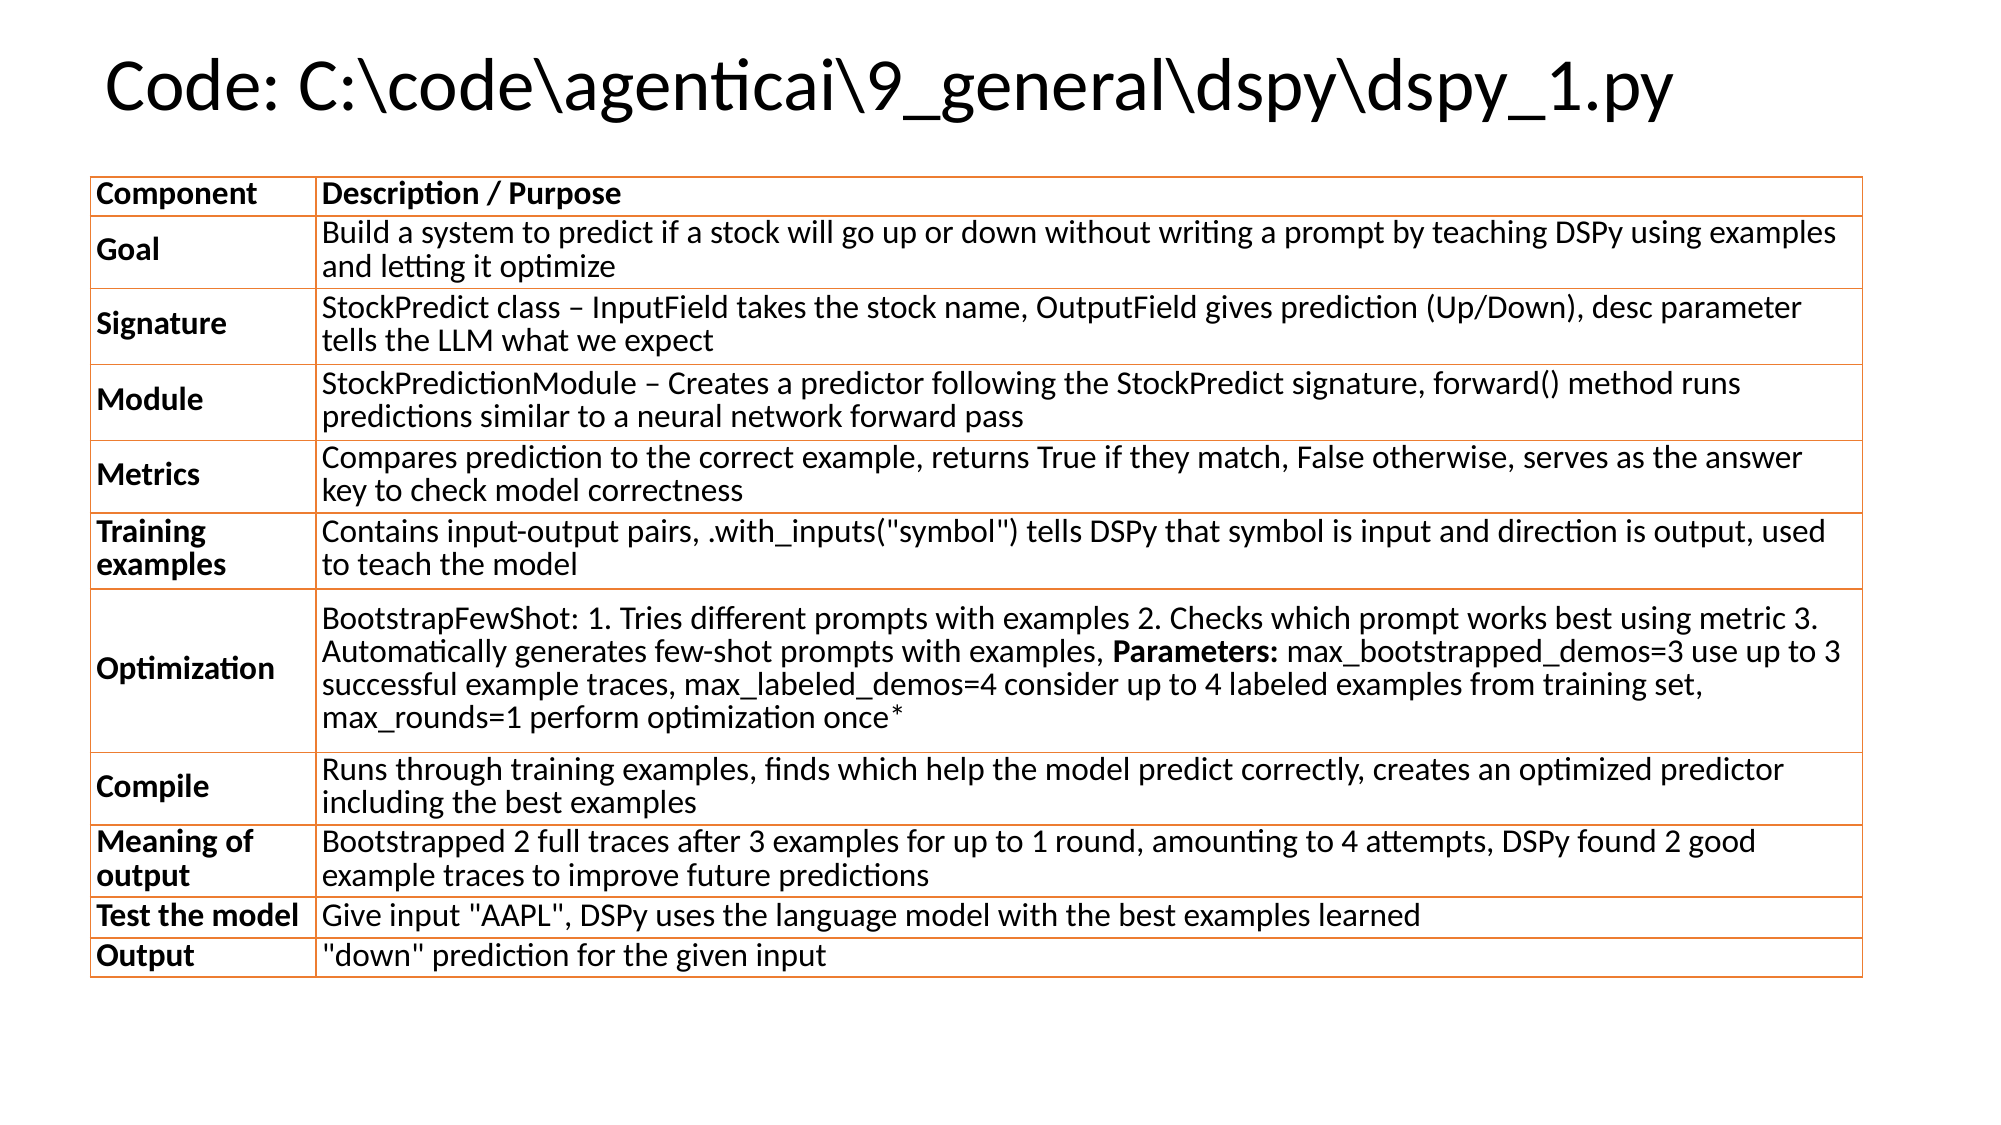

# Code: C:\code\agenticai\9_general\dspy\dspy_1.py
| Component | Description / Purpose |
| --- | --- |
| Goal | Build a system to predict if a stock will go up or down without writing a prompt by teaching DSPy using examples and letting it optimize |
| Signature | StockPredict class – InputField takes the stock name, OutputField gives prediction (Up/Down), desc parameter tells the LLM what we expect |
| Module | StockPredictionModule – Creates a predictor following the StockPredict signature, forward() method runs predictions similar to a neural network forward pass |
| Metrics | Compares prediction to the correct example, returns True if they match, False otherwise, serves as the answer key to check model correctness |
| Training examples | Contains input-output pairs, .with\_inputs("symbol") tells DSPy that symbol is input and direction is output, used to teach the model |
| Optimization | BootstrapFewShot: 1. Tries different prompts with examples 2. Checks which prompt works best using metric 3. Automatically generates few-shot prompts with examples, Parameters: max\_bootstrapped\_demos=3 use up to 3 successful example traces, max\_labeled\_demos=4 consider up to 4 labeled examples from training set, max\_rounds=1 perform optimization once\* |
| Compile | Runs through training examples, finds which help the model predict correctly, creates an optimized predictor including the best examples |
| Meaning of output | Bootstrapped 2 full traces after 3 examples for up to 1 round, amounting to 4 attempts, DSPy found 2 good example traces to improve future predictions |
| Test the model | Give input "AAPL", DSPy uses the language model with the best examples learned |
| Output | "down" prediction for the given input |